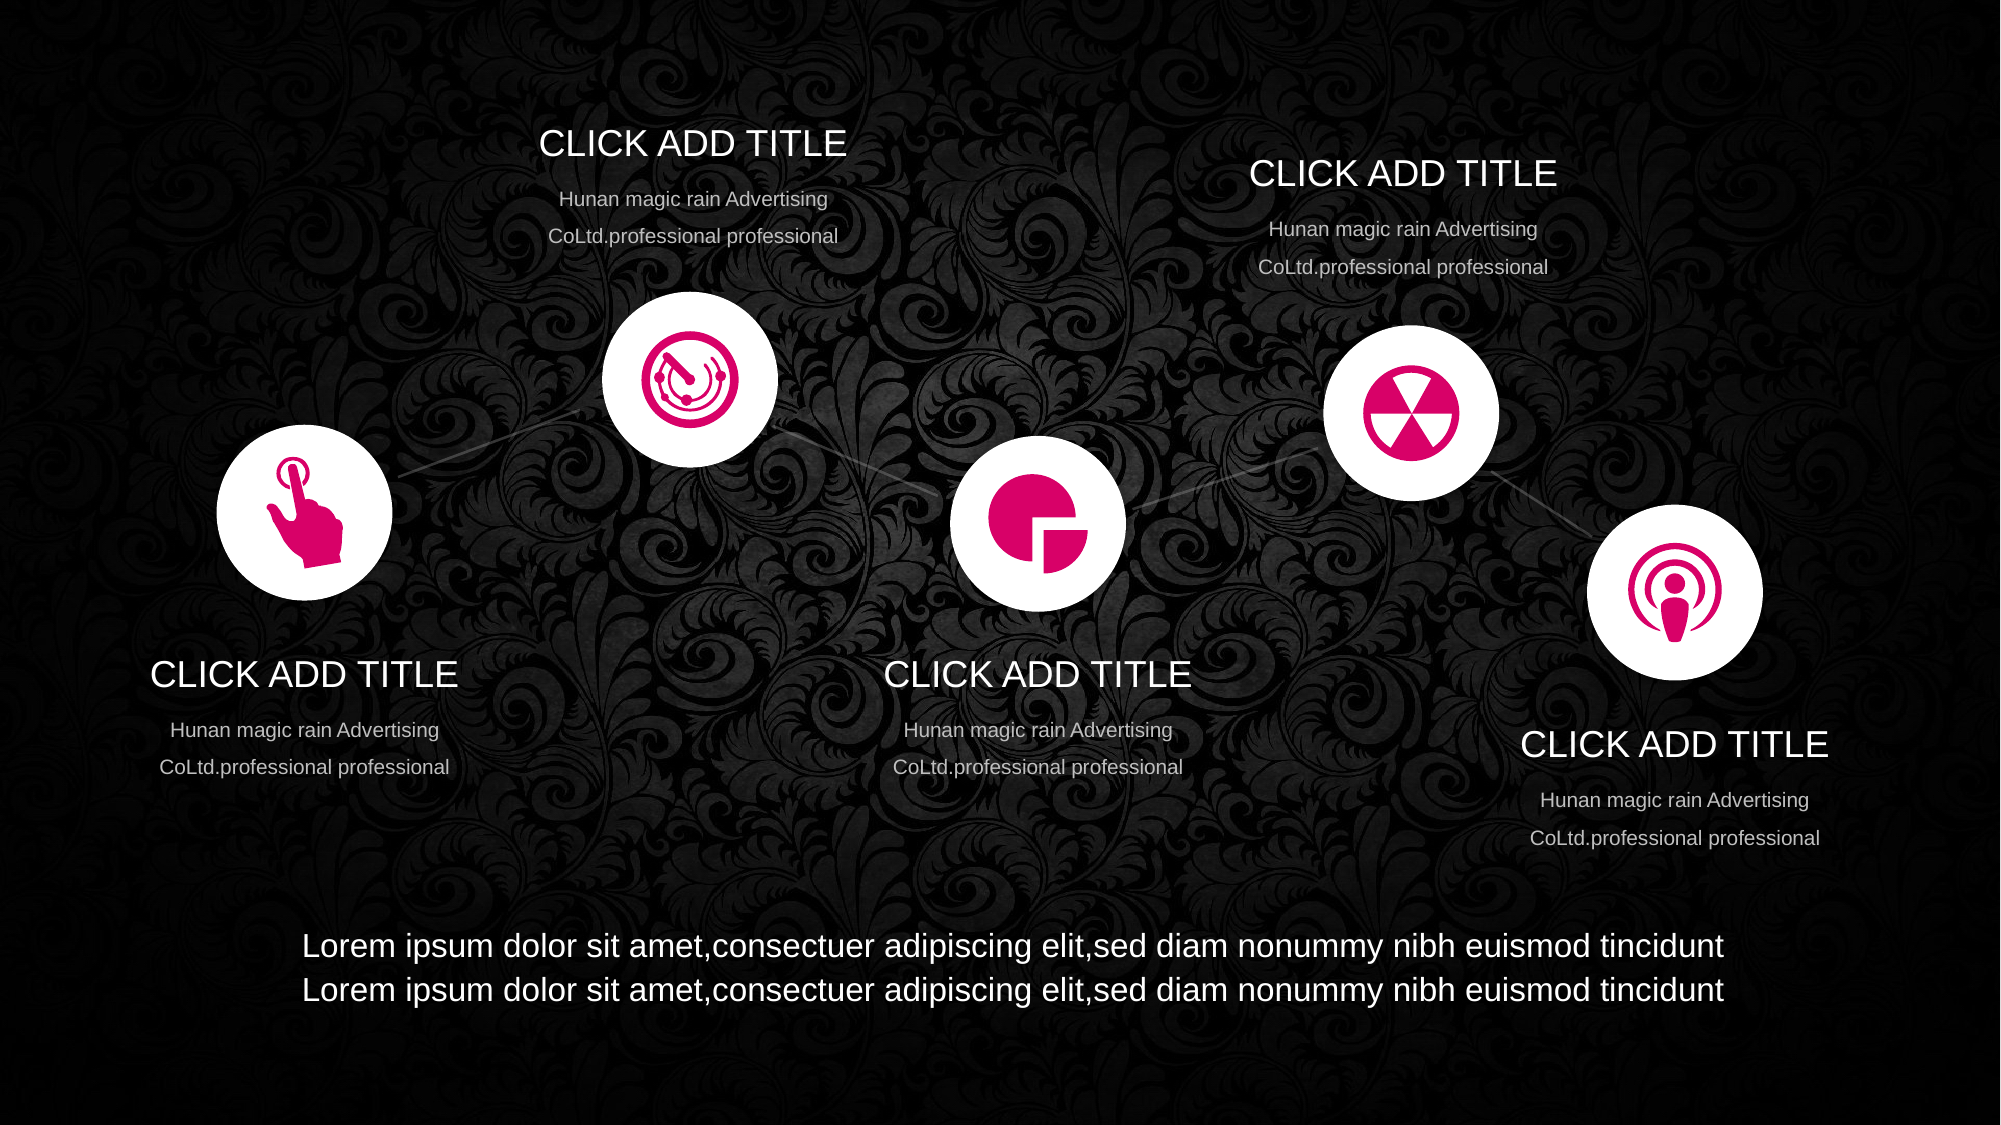

CLICK ADD TITLE
Hunan magic rain Advertising CoLtd.professional professional
CLICK ADD TITLE
Hunan magic rain Advertising CoLtd.professional professional

CLICK ADD TITLE
Hunan magic rain Advertising CoLtd.professional professional
CLICK ADD TITLE
Hunan magic rain Advertising CoLtd.professional professional
CLICK ADD TITLE
Hunan magic rain Advertising CoLtd.professional professional
Lorem ipsum dolor sit amet,consectuer adipiscing elit,sed diam nonummy nibh euismod tincidunt
Lorem ipsum dolor sit amet,consectuer adipiscing elit,sed diam nonummy nibh euismod tincidunt